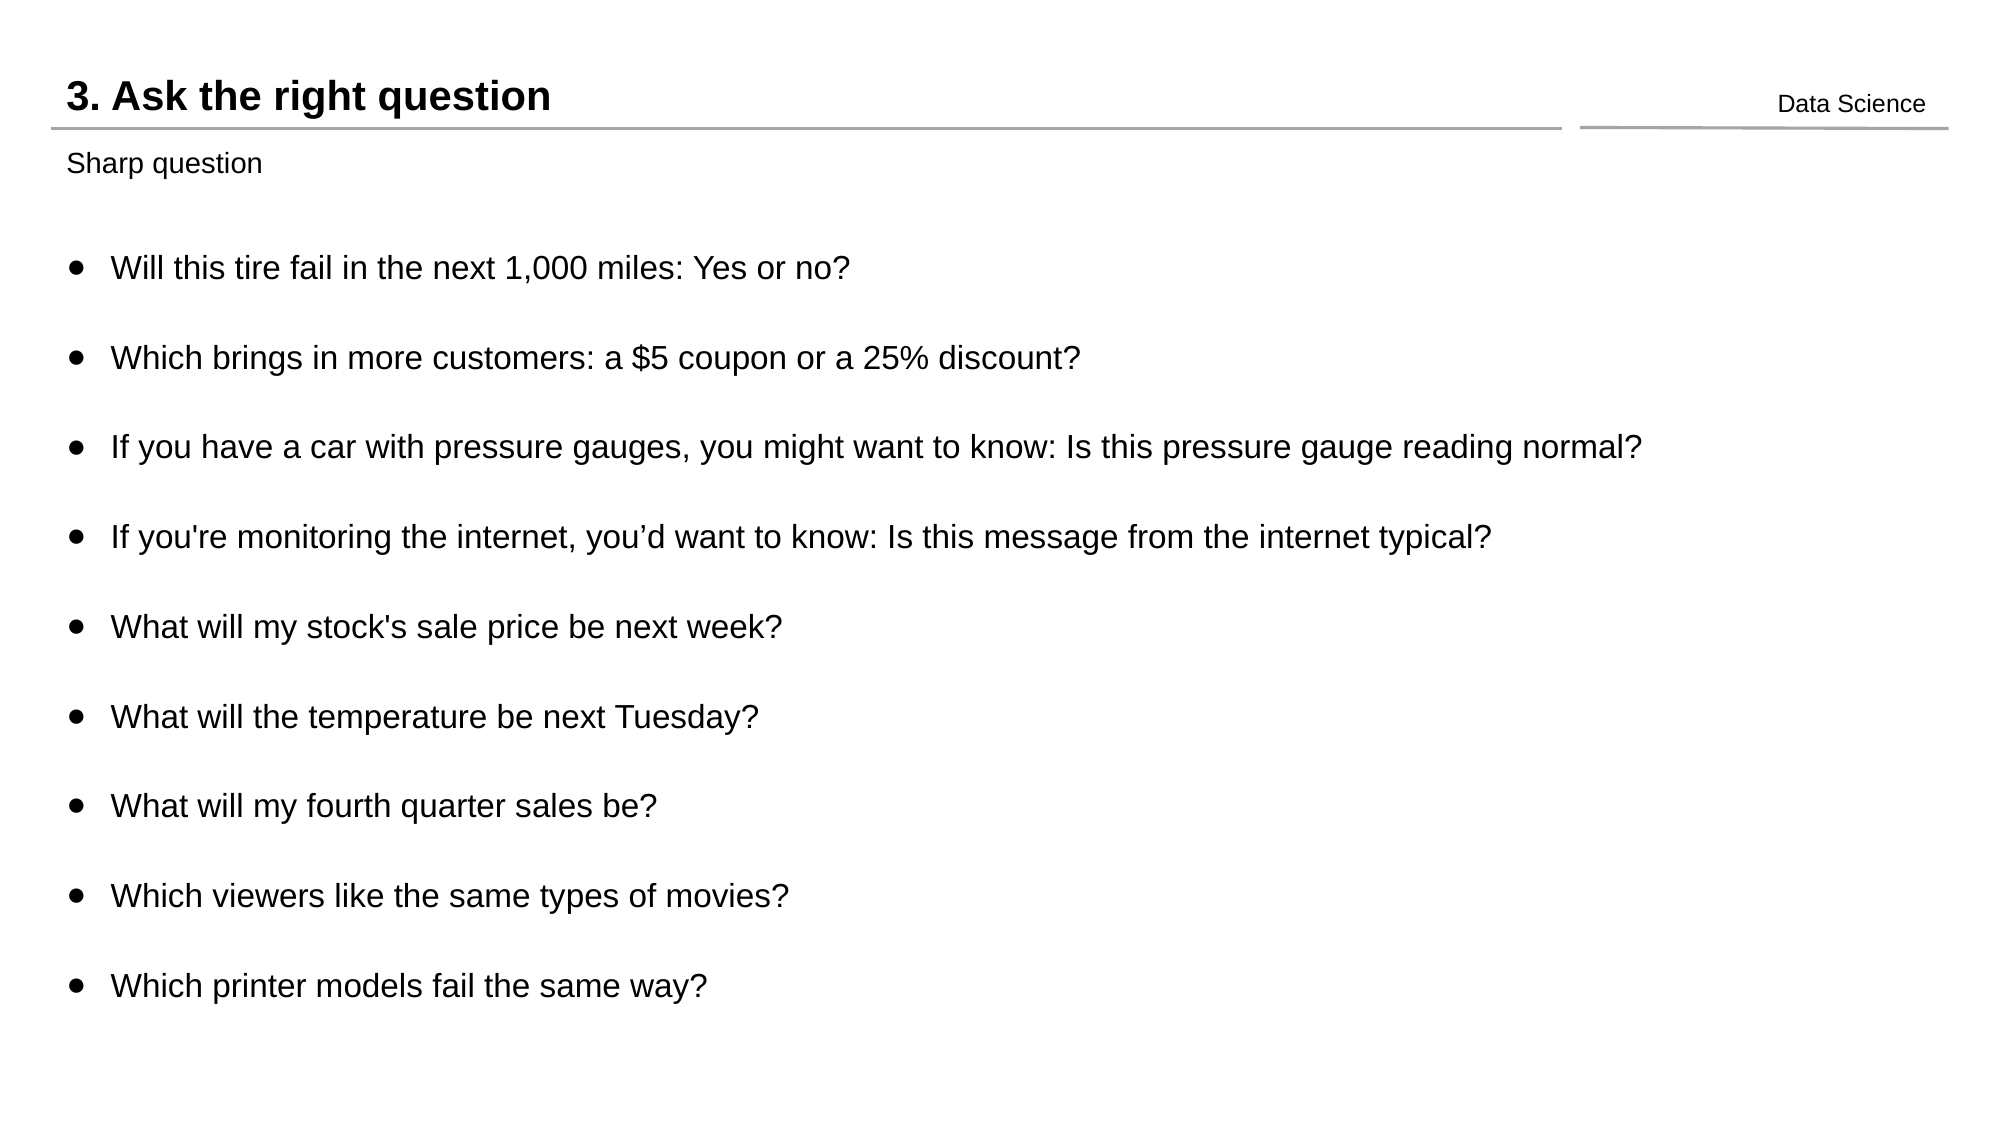

# 3. Ask the right question
Data Science
Sharp question
Will this tire fail in the next 1,000 miles: Yes or no?
Which brings in more customers: a $5 coupon or a 25% discount?
If you have a car with pressure gauges, you might want to know: Is this pressure gauge reading normal?
If you're monitoring the internet, you’d want to know: Is this message from the internet typical?
What will my stock's sale price be next week?
What will the temperature be next Tuesday?
What will my fourth quarter sales be?
Which viewers like the same types of movies?
Which printer models fail the same way?